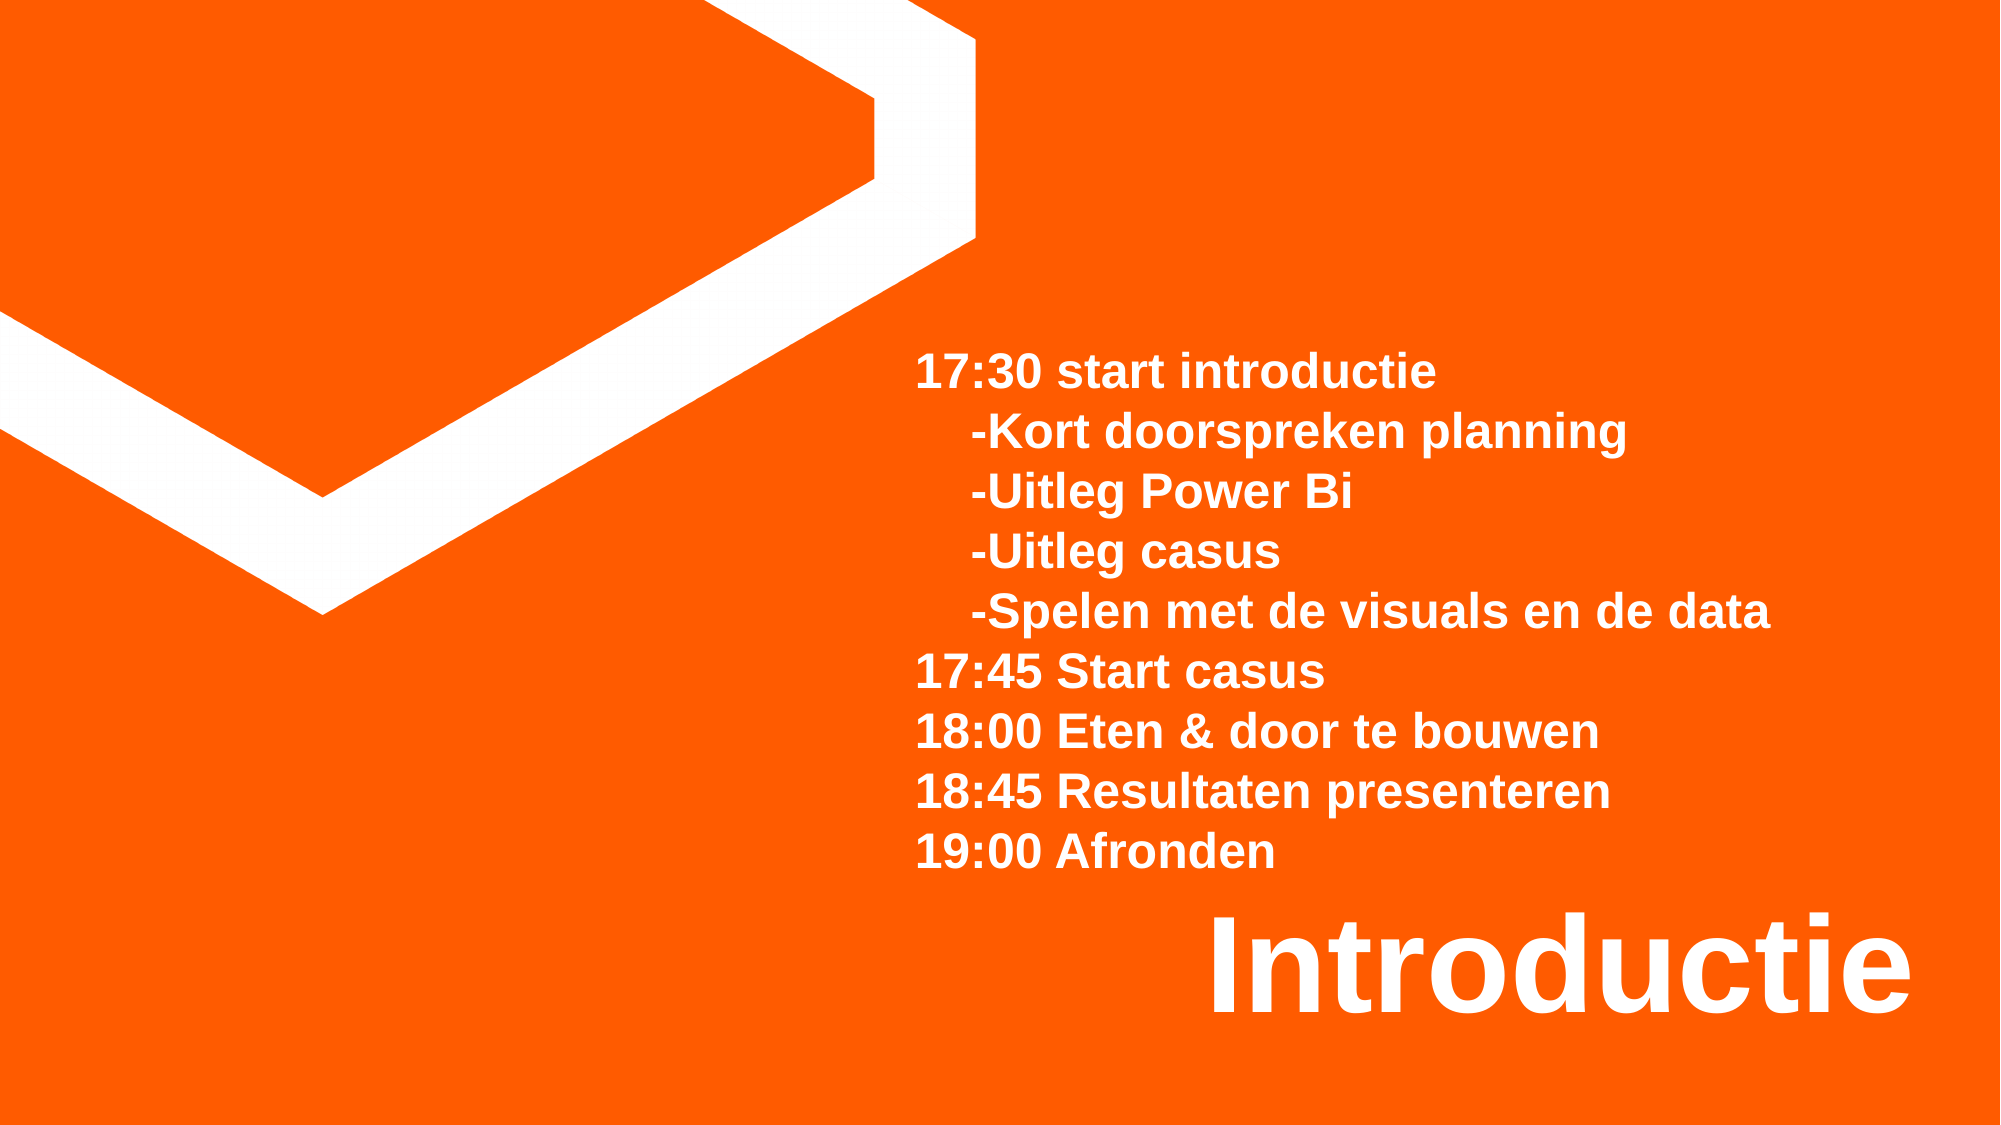

17:30 start introductie
    -Kort doorspreken planning
    -Uitleg Power Bi
    -Uitleg casus
    -Spelen met de visuals en de data
17:45 Start casus
18:00 Eten & door te bouwen
18:45 Resultaten presenteren
19:00 Afronden
Introductie